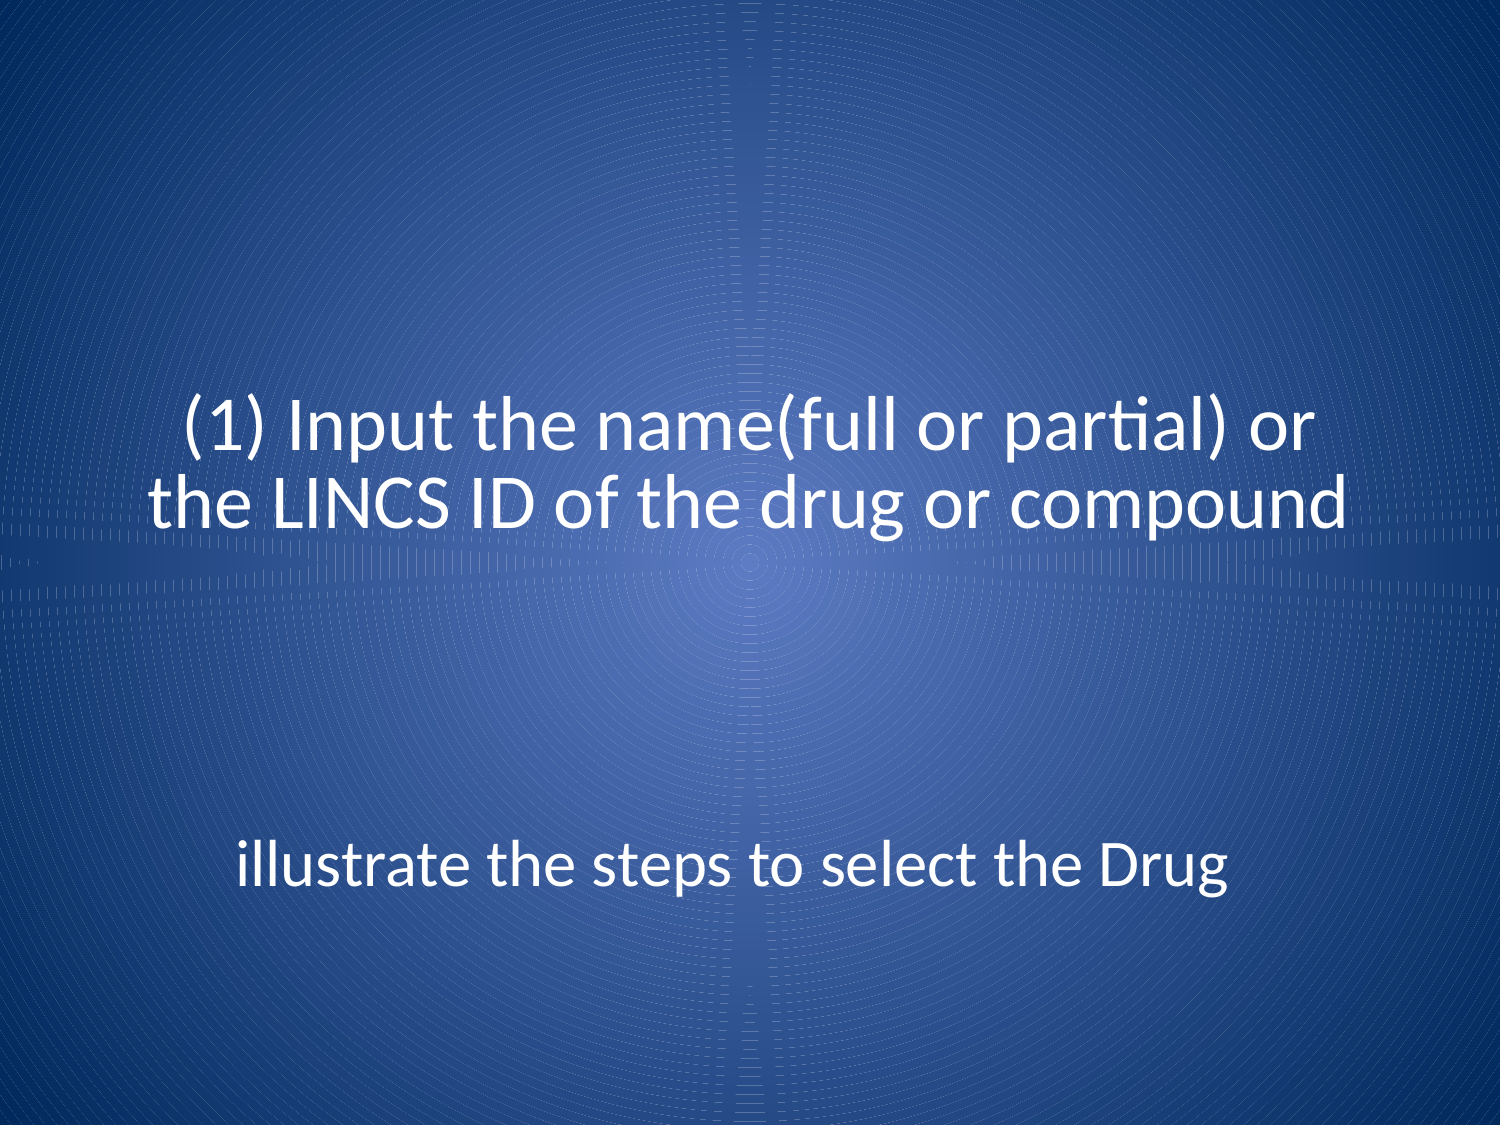

# (1) Input the name(full or partial) or the LINCS ID of the drug or compound
 illustrate the steps to select the Drug